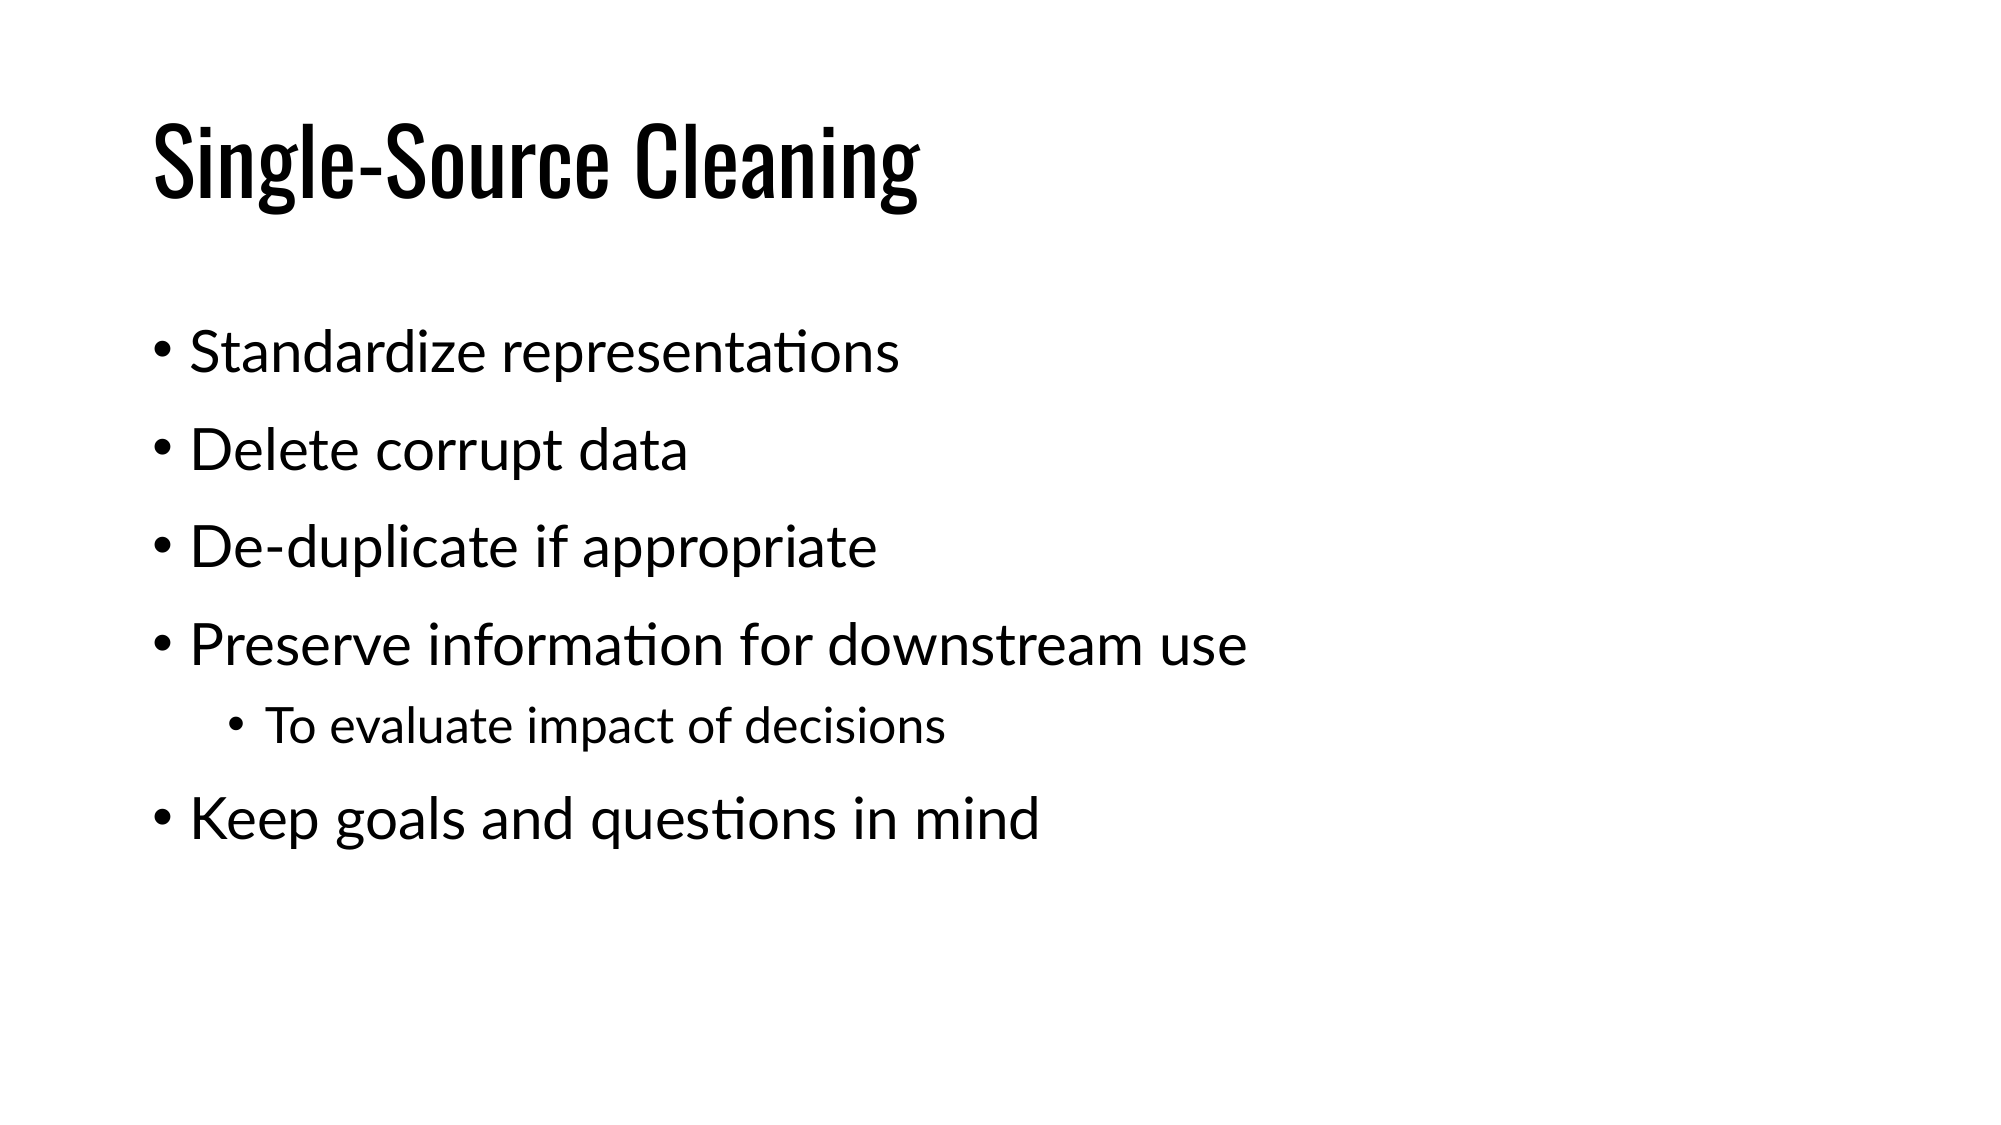

# Single-Source Cleaning
Standardize representations
Delete corrupt data
De-duplicate if appropriate
Preserve information for downstream use
To evaluate impact of decisions
Keep goals and questions in mind